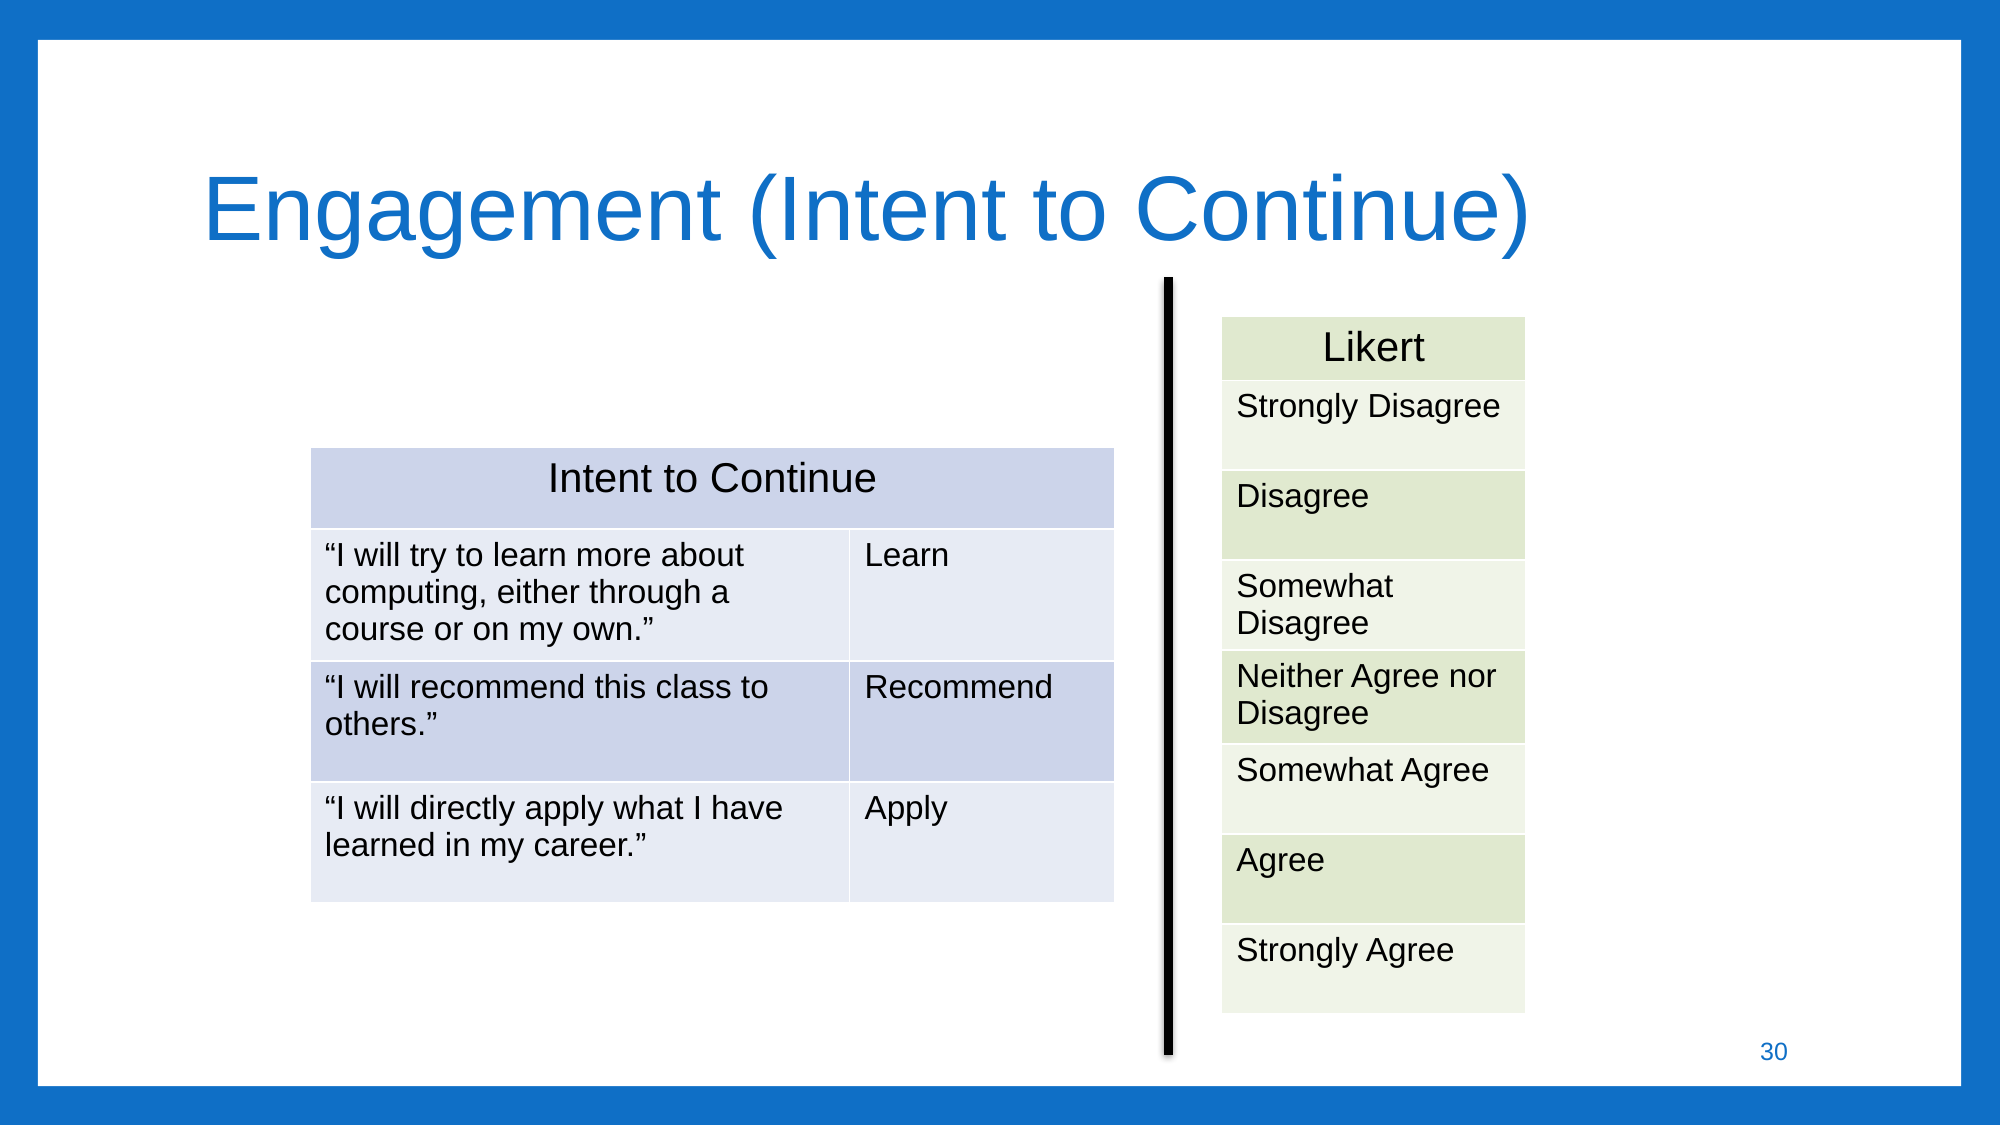

# Engagement (Intent to Continue)
| Likert |
| --- |
| Strongly Disagree |
| Disagree |
| Somewhat Disagree |
| Neither Agree nor Disagree |
| Somewhat Agree |
| Agree |
| Strongly Agree |
| Intent to Continue |  |
| --- | --- |
| “I will try to learn more about computing, either through a course or on my own.” | Learn |
| “I will recommend this class to others.” | Recommend |
| “I will directly apply what I have learned in my career.” | Apply |
30